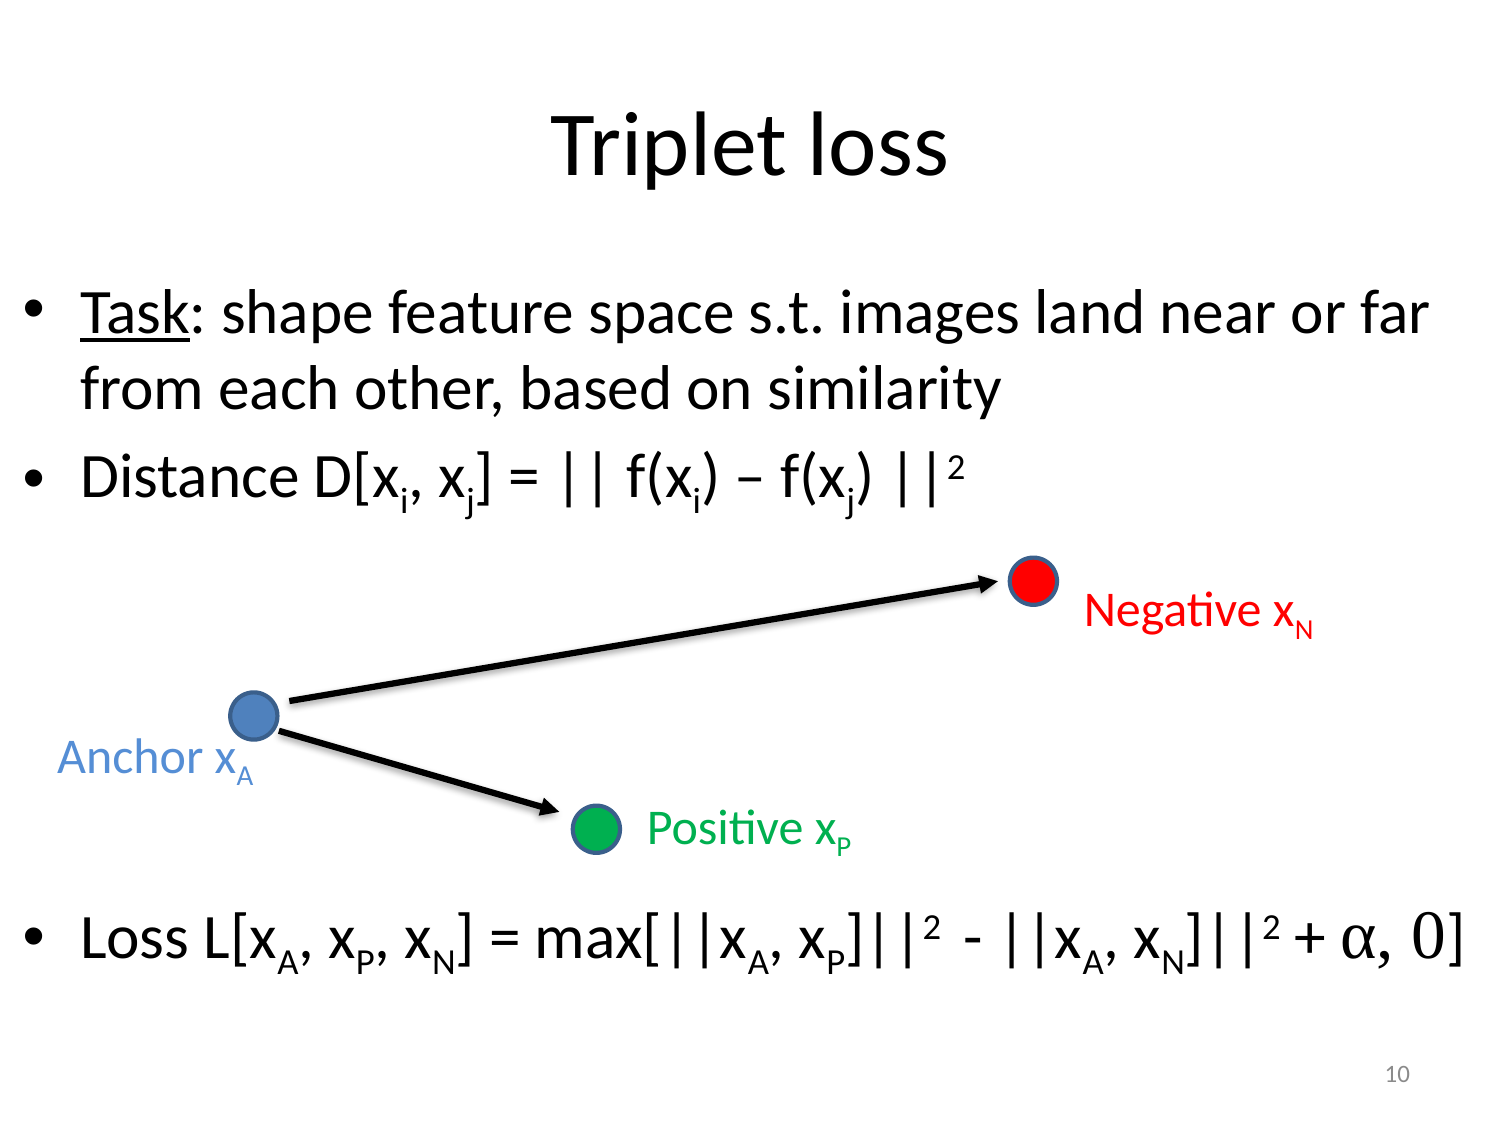

# Triplet loss
Task: shape feature space s.t. images land near or far from each other, based on similarity
Distance D[xi, xj] = || f(xi) – f(xj) ||2

Loss L[xA, xP, xN] = max[||xA, xP]||2  - ||xA, xN]||2 + α, 0]

Negative xN

Anchor xA
Positive xP

10